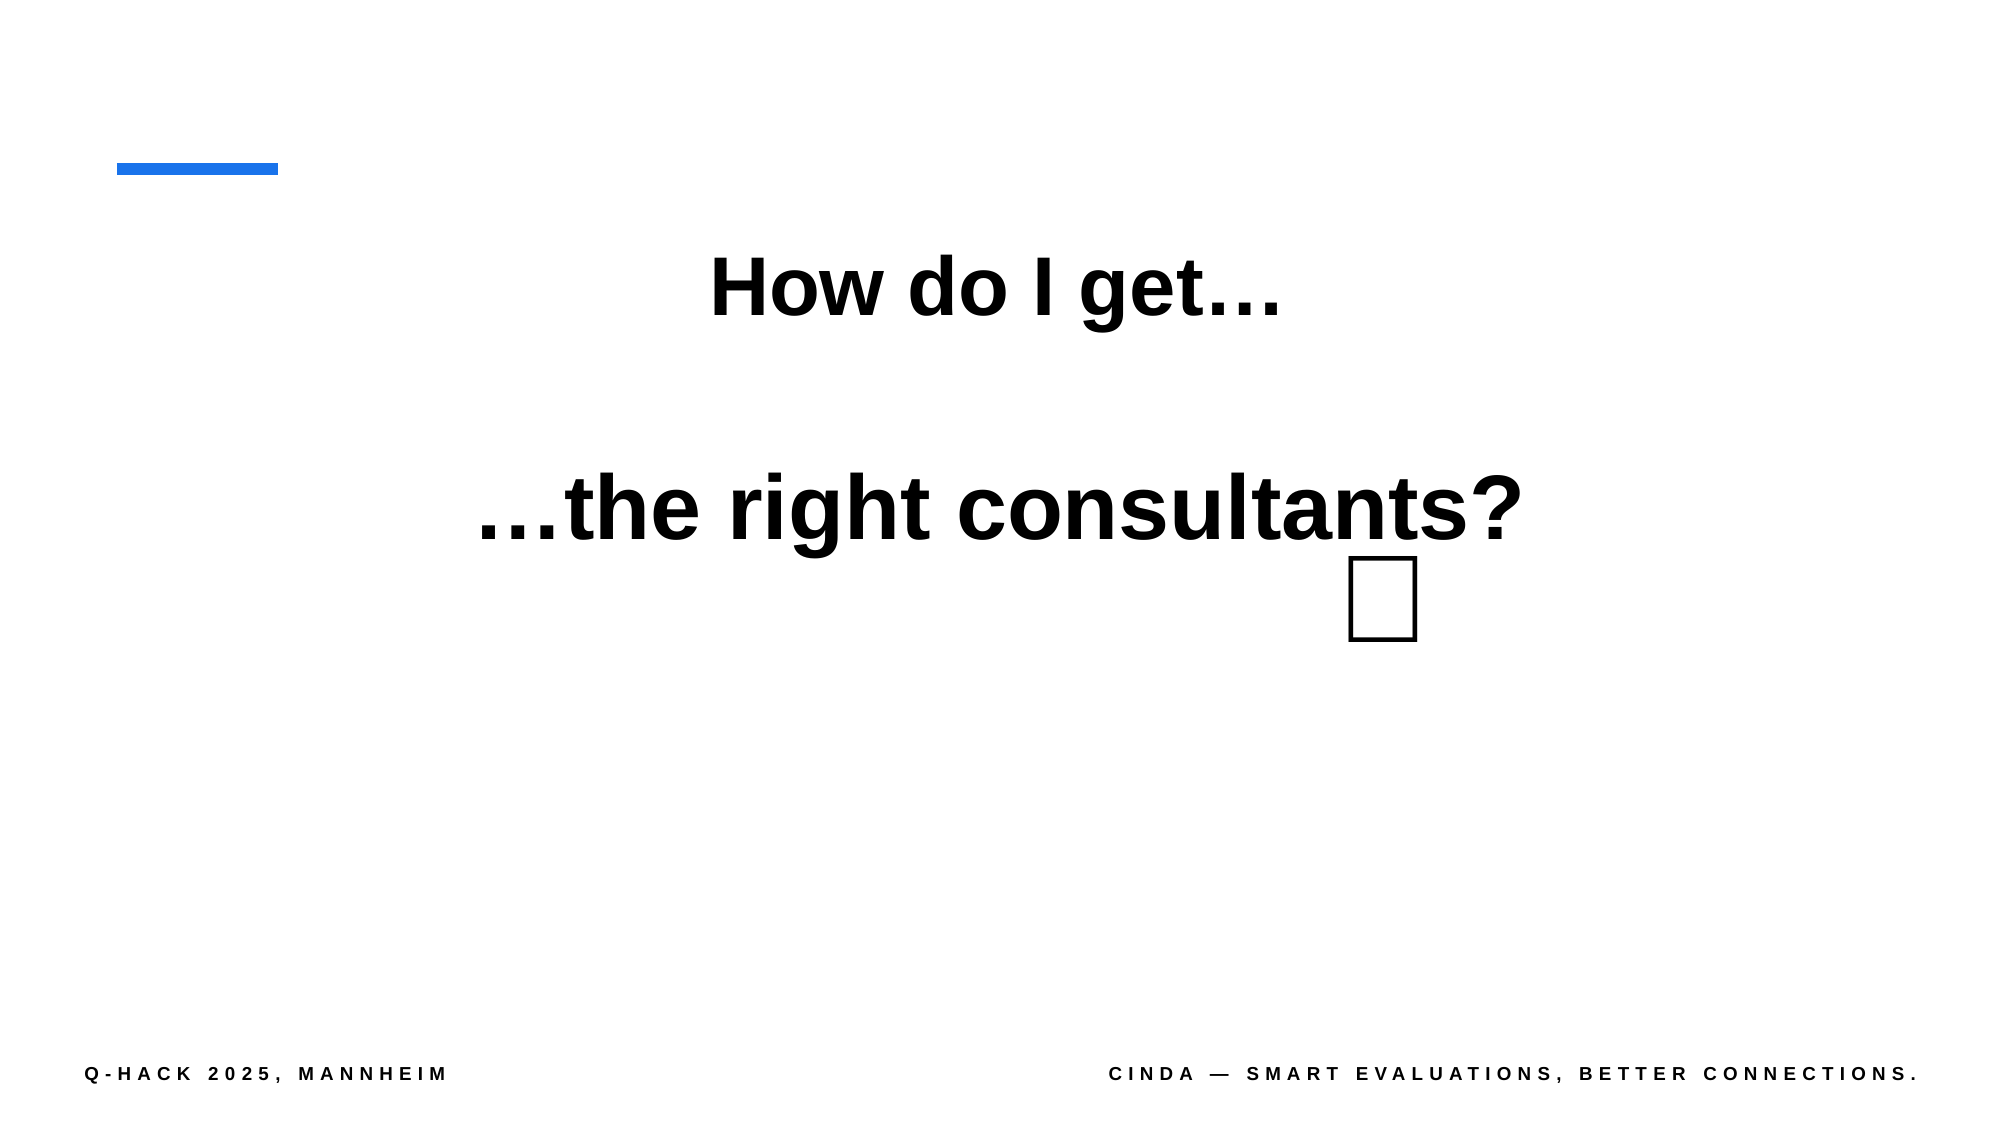

# How do I get…
…the right consultants?
🦸

Q-hack 2025, mannheim
cinda — smart evaluations, better connections.